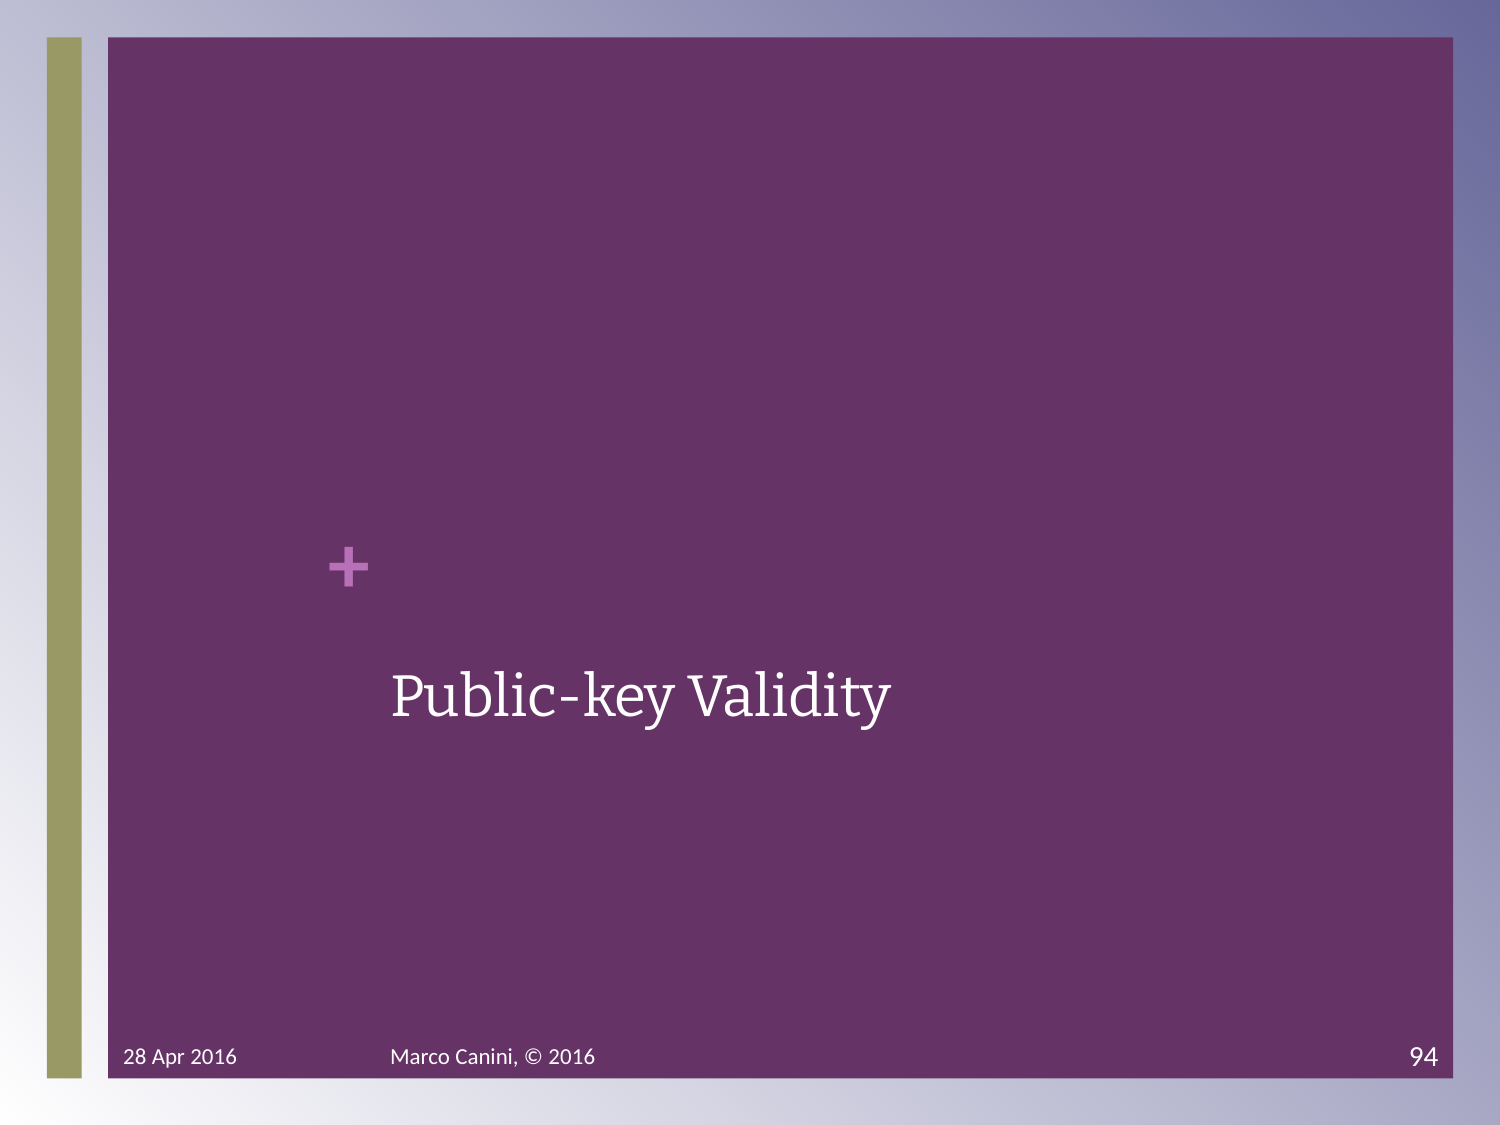

# Public-key Validity

28 Apr 2016
Marco Canini, © 2016
94